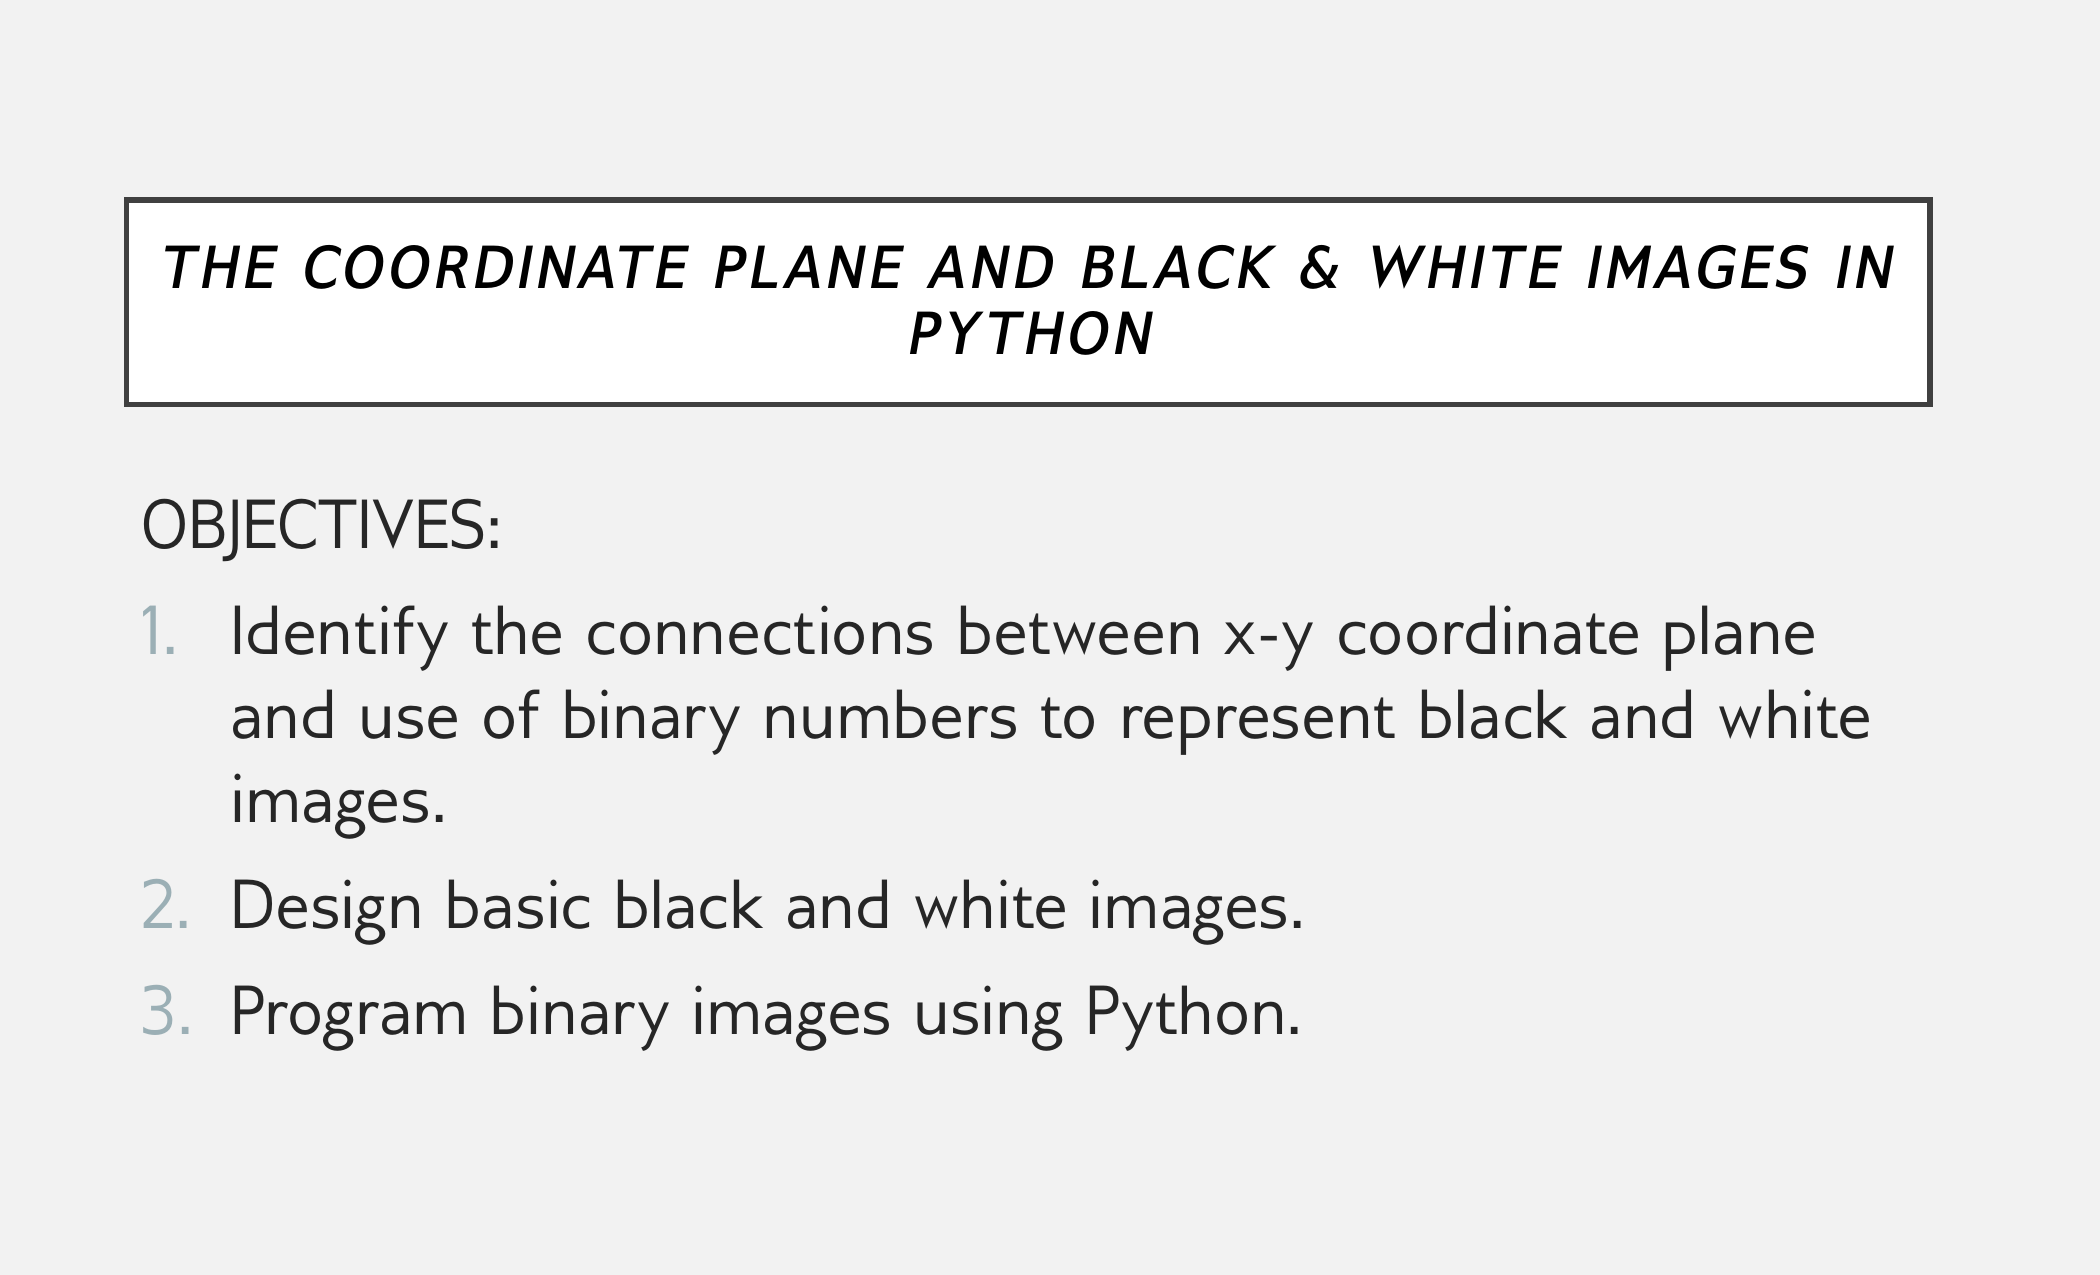

# The Coordinate Plane and Black & White Images in Python
OBJECTIVES:
Identify the connections between x-y coordinate plane and use of binary numbers to represent black and white images.
Design basic black and white images.
Program binary images using Python.